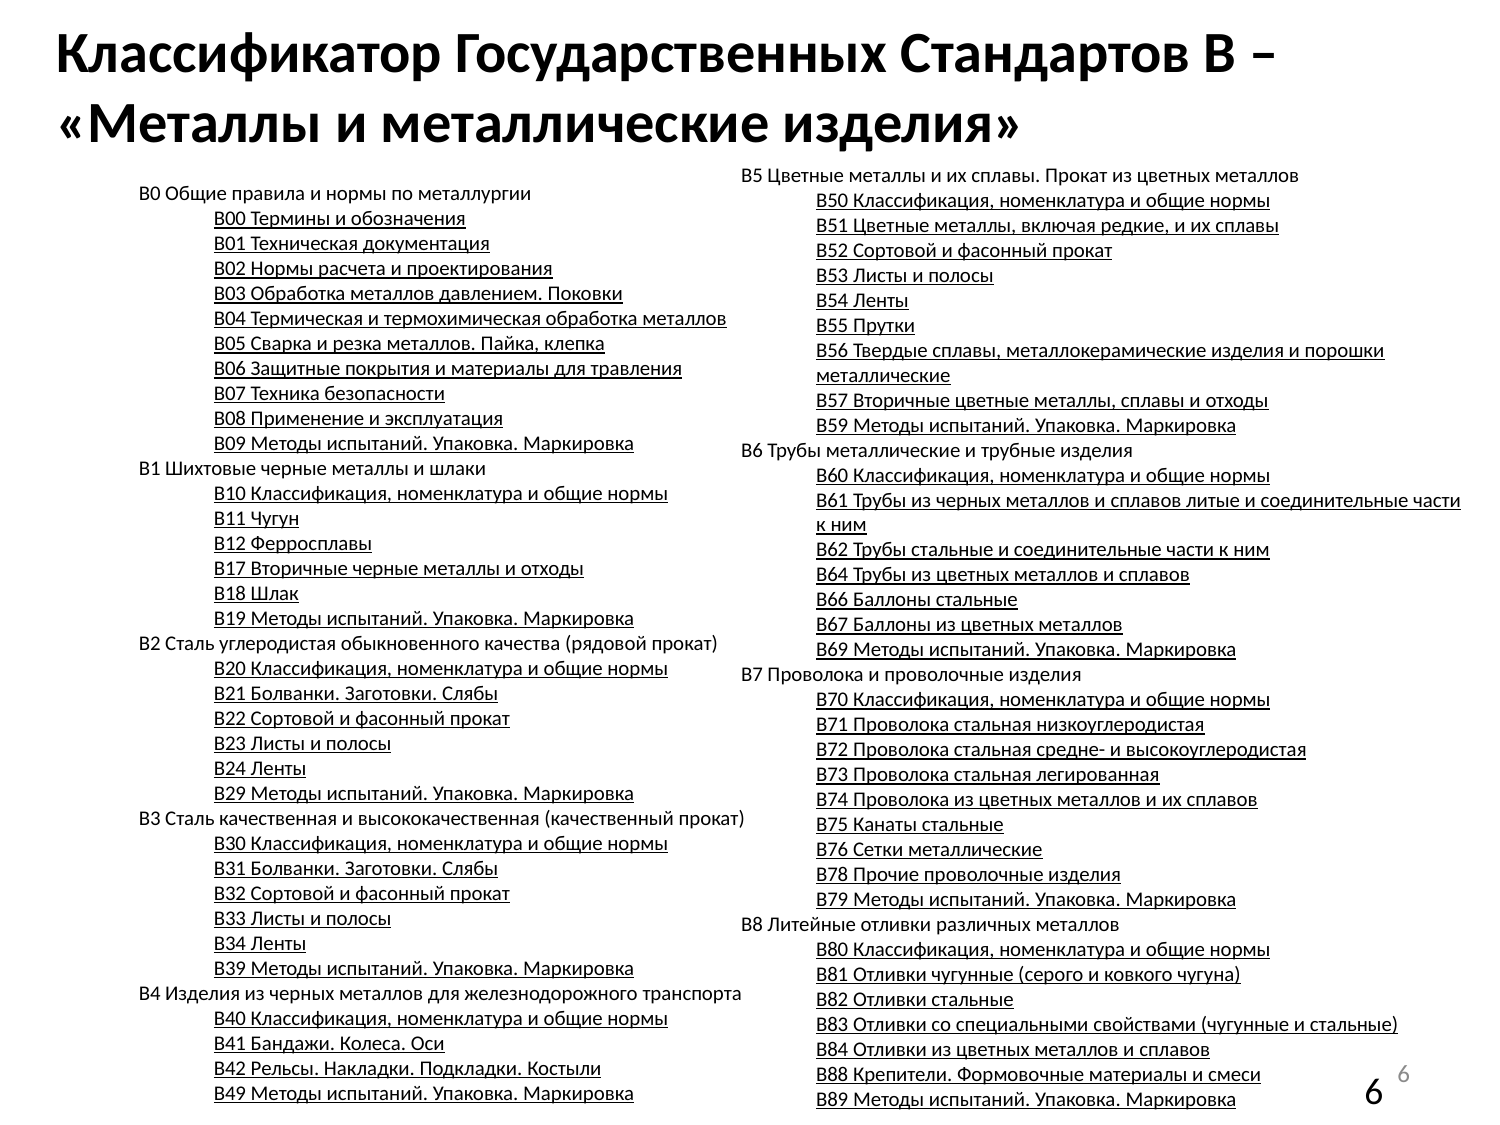

Классификатор Государственных Стандартов В – «Металлы и металлические изделия»
В5 Цветные металлы и их сплавы. Прокат из цветных металлов
В50 Классификация, номенклатура и общие нормы
В51 Цветные металлы, включая редкие, и их сплавы
В52 Сортовой и фасонный прокат
В53 Листы и полосы
В54 Ленты
В55 Прутки
В56 Твердые сплавы, металлокерамические изделия и порошки металлические
В57 Вторичные цветные металлы, сплавы и отходы
В59 Методы испытаний. Упаковка. Маркировка
В6 Трубы металлические и трубные изделия
В60 Классификация, номенклатура и общие нормы
В61 Трубы из черных металлов и сплавов литые и соединительные части к ним
В62 Трубы стальные и соединительные части к ним
В64 Трубы из цветных металлов и сплавов
В66 Баллоны стальные
В67 Баллоны из цветных металлов
В69 Методы испытаний. Упаковка. Маркировка
В7 Проволока и проволочные изделия
В70 Классификация, номенклатура и общие нормы
В71 Проволока стальная низкоуглеродистая
В72 Проволока стальная средне- и высокоуглеродистая
В73 Проволока стальная легированная
В74 Проволока из цветных металлов и их сплавов
В75 Канаты стальные
В76 Сетки металлические
В78 Прочие проволочные изделия
В79 Методы испытаний. Упаковка. Маркировка
В8 Литейные отливки различных металлов
В80 Классификация, номенклатура и общие нормы
В81 Отливки чугунные (серого и ковкого чугуна)
В82 Отливки стальные
В83 Отливки со специальными свойствами (чугунные и стальные)
В84 Отливки из цветных металлов и сплавов
В88 Крепители. Формовочные материалы и смеси
В89 Методы испытаний. Упаковка. Маркировка
В0 Общие правила и нормы по металлургии
В00 Термины и обозначения
В01 Техническая документация
В02 Нормы расчета и проектирования
В03 Обработка металлов давлением. Поковки
В04 Термическая и термохимическая обработка металлов
В05 Сварка и резка металлов. Пайка, клепка
В06 Защитные покрытия и материалы для травления
В07 Техника безопасности
В08 Применение и эксплуатация
В09 Методы испытаний. Упаковка. Маркировка
В1 Шихтовые черные металлы и шлаки
В10 Классификация, номенклатура и общие нормы
В11 Чугун
В12 Ферросплавы
В17 Вторичные черные металлы и отходы
В18 Шлак
В19 Методы испытаний. Упаковка. Маркировка
В2 Сталь углеродистая обыкновенного качества (рядовой прокат)
В20 Классификация, номенклатура и общие нормы
В21 Болванки. Заготовки. Слябы
В22 Сортовой и фасонный прокат
В23 Листы и полосы
В24 Ленты
В29 Методы испытаний. Упаковка. Маркировка
В3 Сталь качественная и высококачественная (качественный прокат)
В30 Классификация, номенклатура и общие нормы
В31 Болванки. Заготовки. Слябы
В32 Сортовой и фасонный прокат
В33 Листы и полосы
В34 Ленты
В39 Методы испытаний. Упаковка. Маркировка
В4 Изделия из черных металлов для железнодорожного транспорта
В40 Классификация, номенклатура и общие нормы
В41 Бандажи. Колеса. Оси
В42 Рельсы. Накладки. Подкладки. Костыли
В49 Методы испытаний. Упаковка. Маркировка
6
6